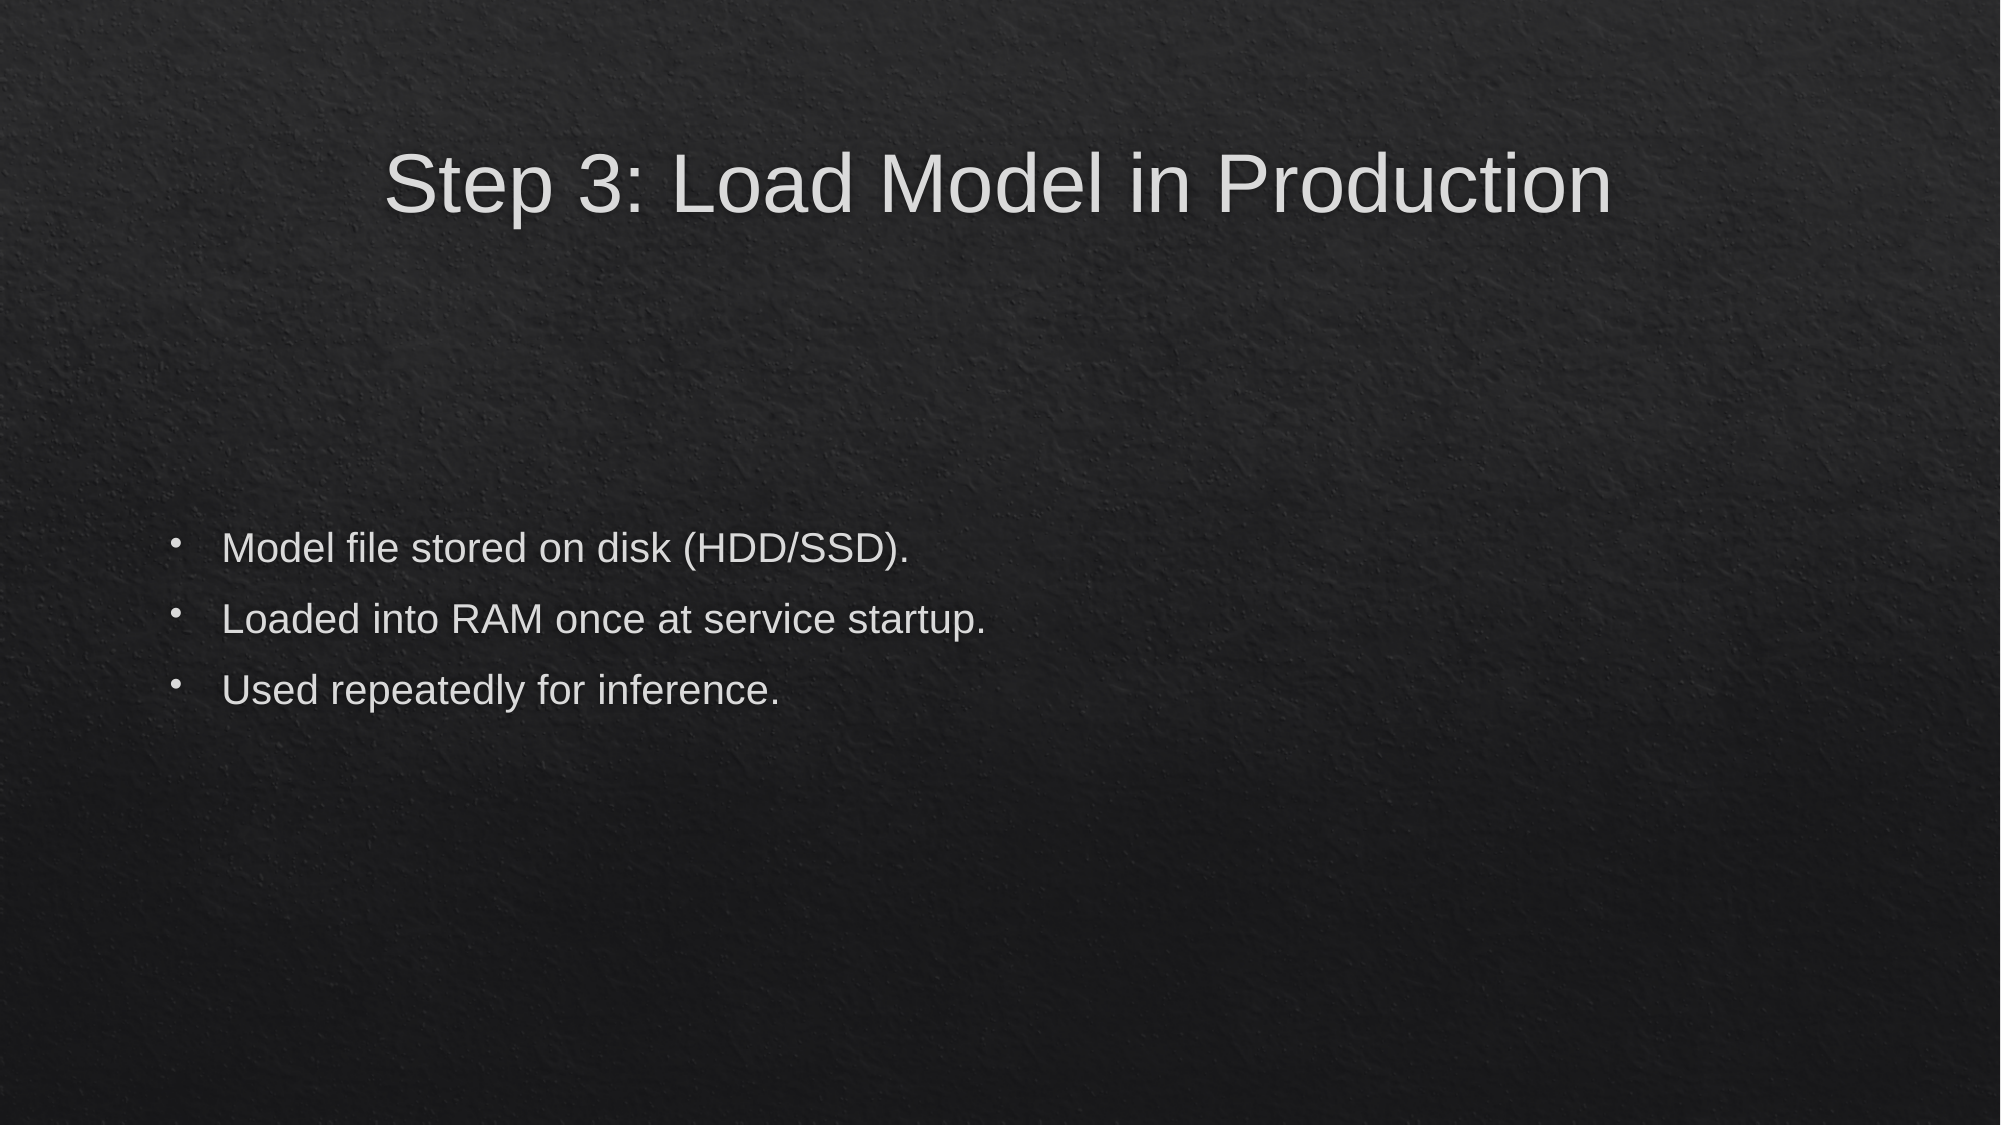

# Step 3: Load Model in Production
Model file stored on disk (HDD/SSD).
Loaded into RAM once at service startup.
Used repeatedly for inference.